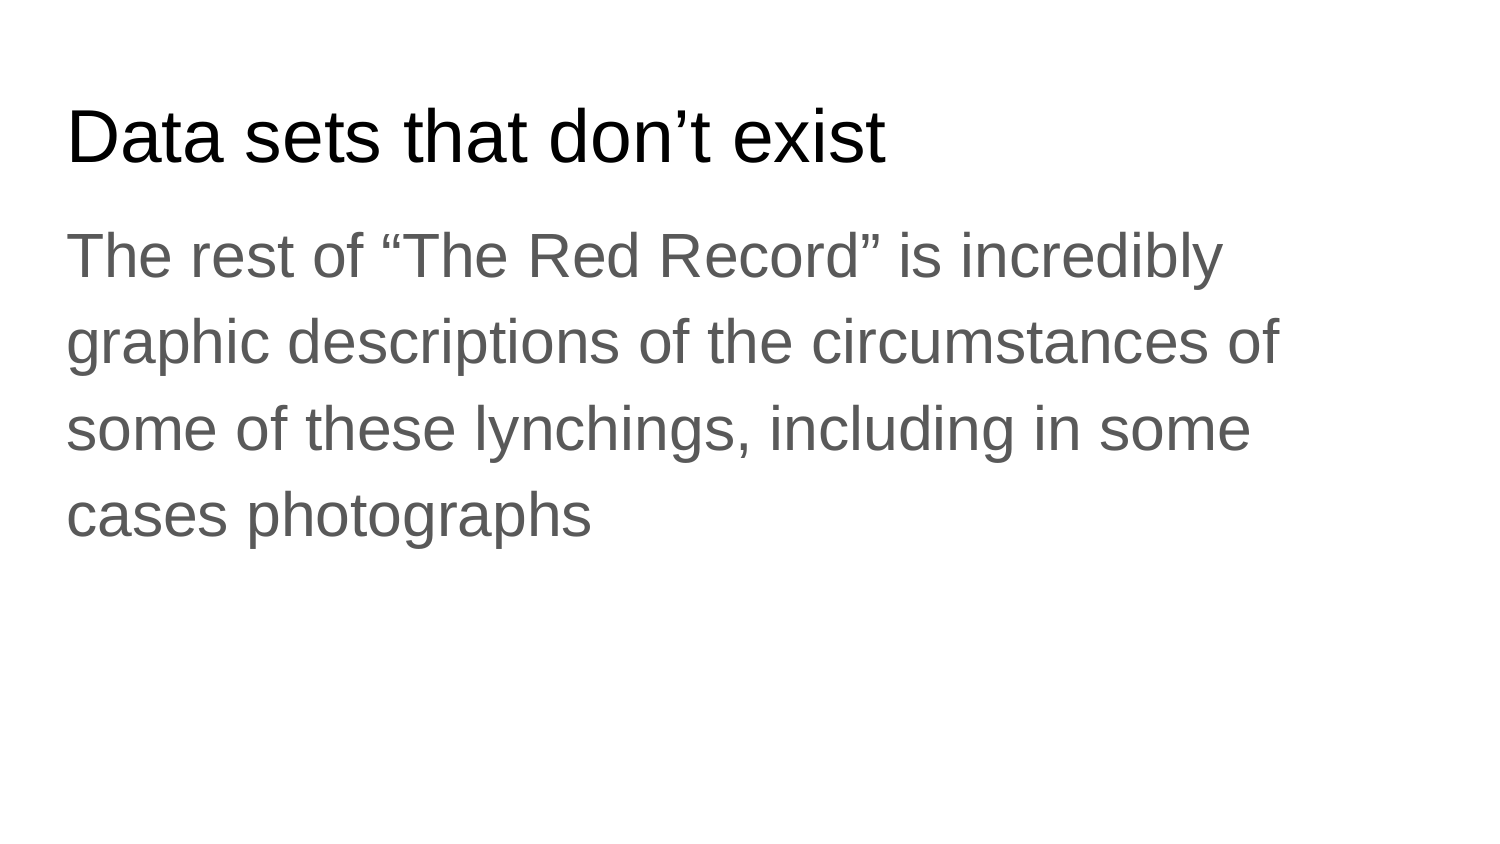

# Data sets that don’t exist
The rest of “The Red Record” is incredibly graphic descriptions of the circumstances of some of these lynchings, including in some cases photographs